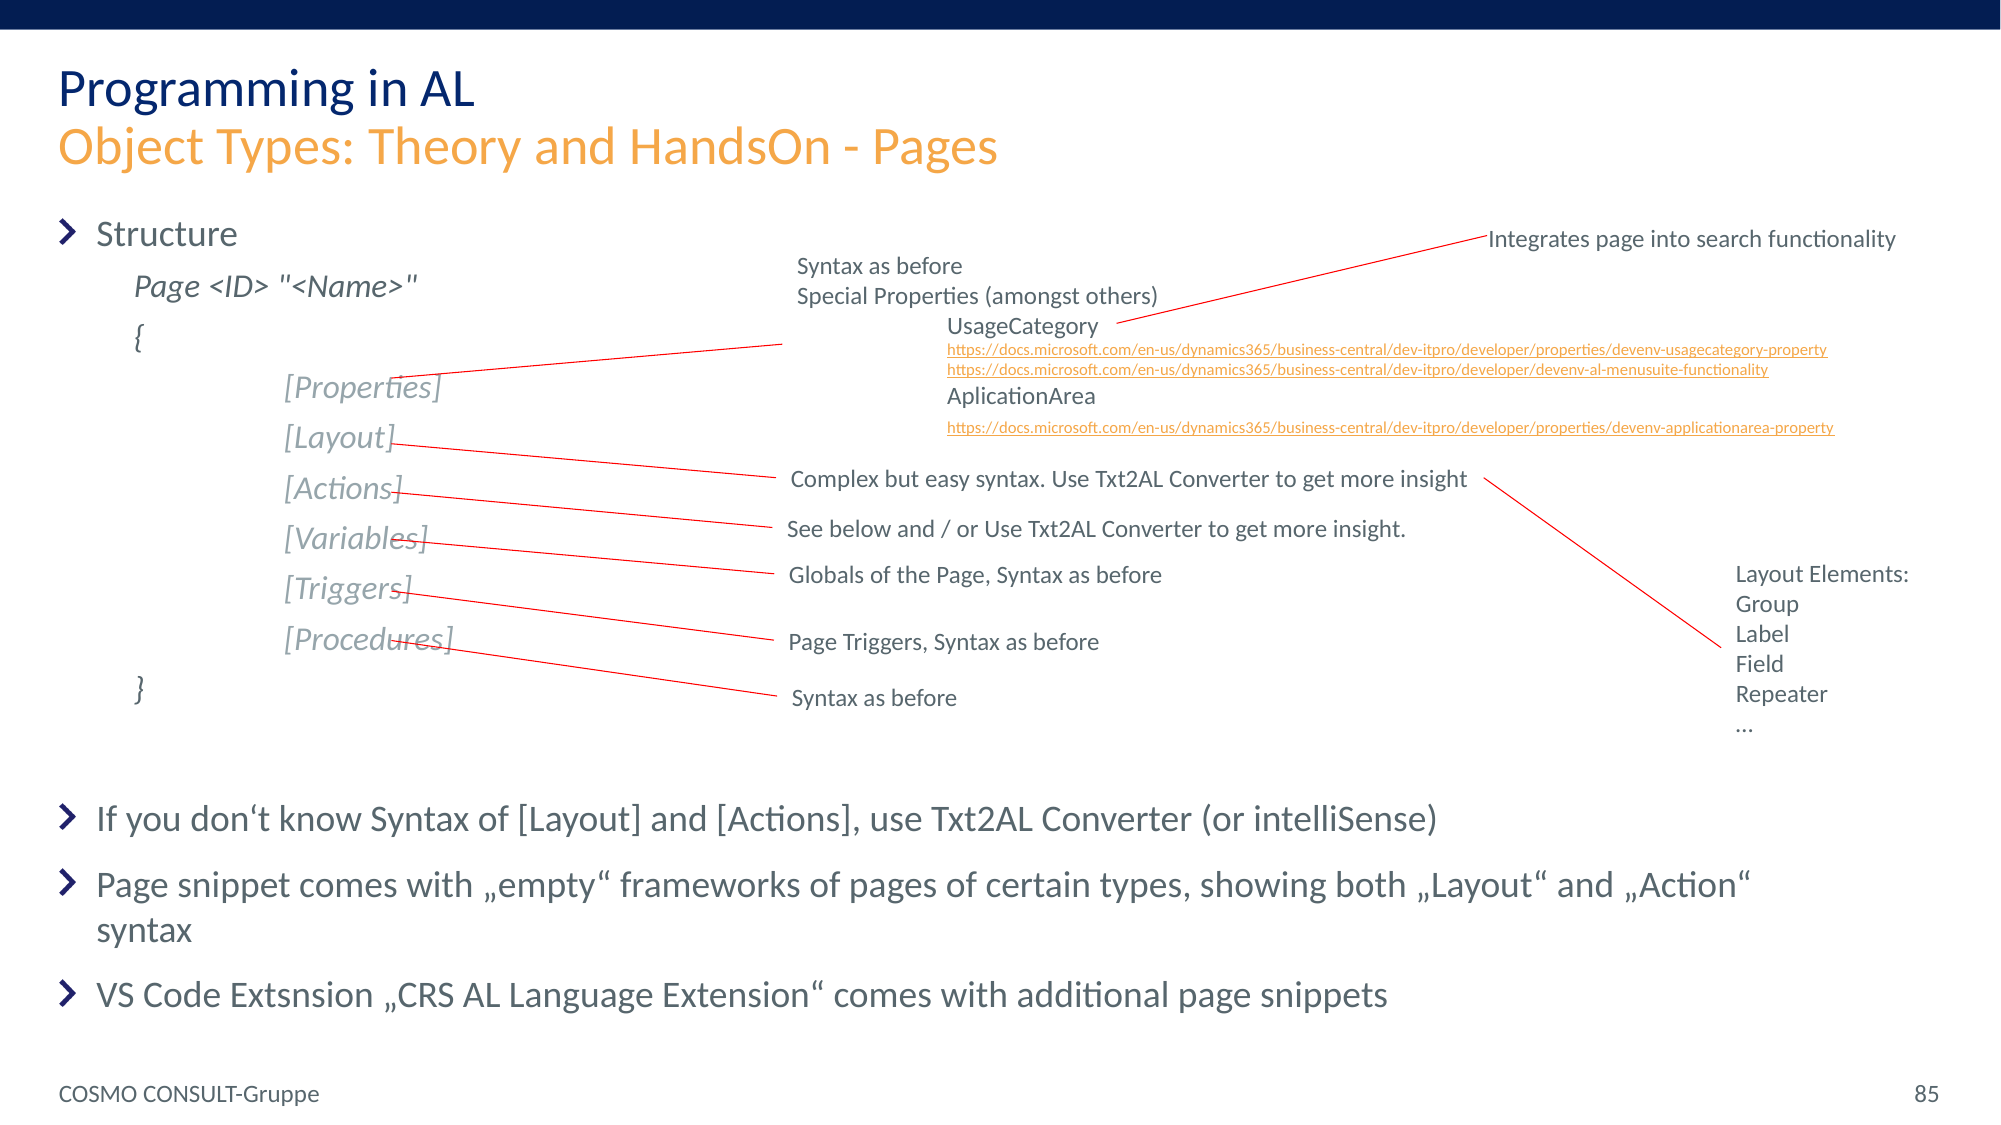

Programming in AL
Object Types: Theory and HandsOn - Pages

Structure
Page <ID> "<Name>"
{
	[Properties]
	[Layout]
	[Actions]
	[Variables]
	[Triggers]
	[Procedures]
}

If you don‘t know Syntax of [Layout] and [Actions], use Txt2AL Converter (or intelliSense)
Page snippet comes with „empty“ frameworks of pages of certain types, showing both „Layout“ and „Action“ syntax
VS Code Extsnsion „CRS AL Language Extension“ comes with additional page snippets
Integrates page into search functionality
Syntax as before
Special Properties (amongst others)
	UsageCategory
	https://docs.microsoft.com/en-us/dynamics365/business-central/dev-itpro/developer/properties/devenv-usagecategory-property
	https://docs.microsoft.com/en-us/dynamics365/business-central/dev-itpro/developer/devenv-al-menusuite-functionality
	AplicationArea
	https://docs.microsoft.com/en-us/dynamics365/business-central/dev-itpro/developer/properties/devenv-applicationarea-property
Complex but easy syntax. Use Txt2AL Converter to get more insight
See below and / or Use Txt2AL Converter to get more insight.
Layout Elements:
Group
Label
Field
Repeater
…
Globals of the Page, Syntax as before
Page Triggers, Syntax as before
Syntax as before
COSMO CONSULT-Gruppe
 85